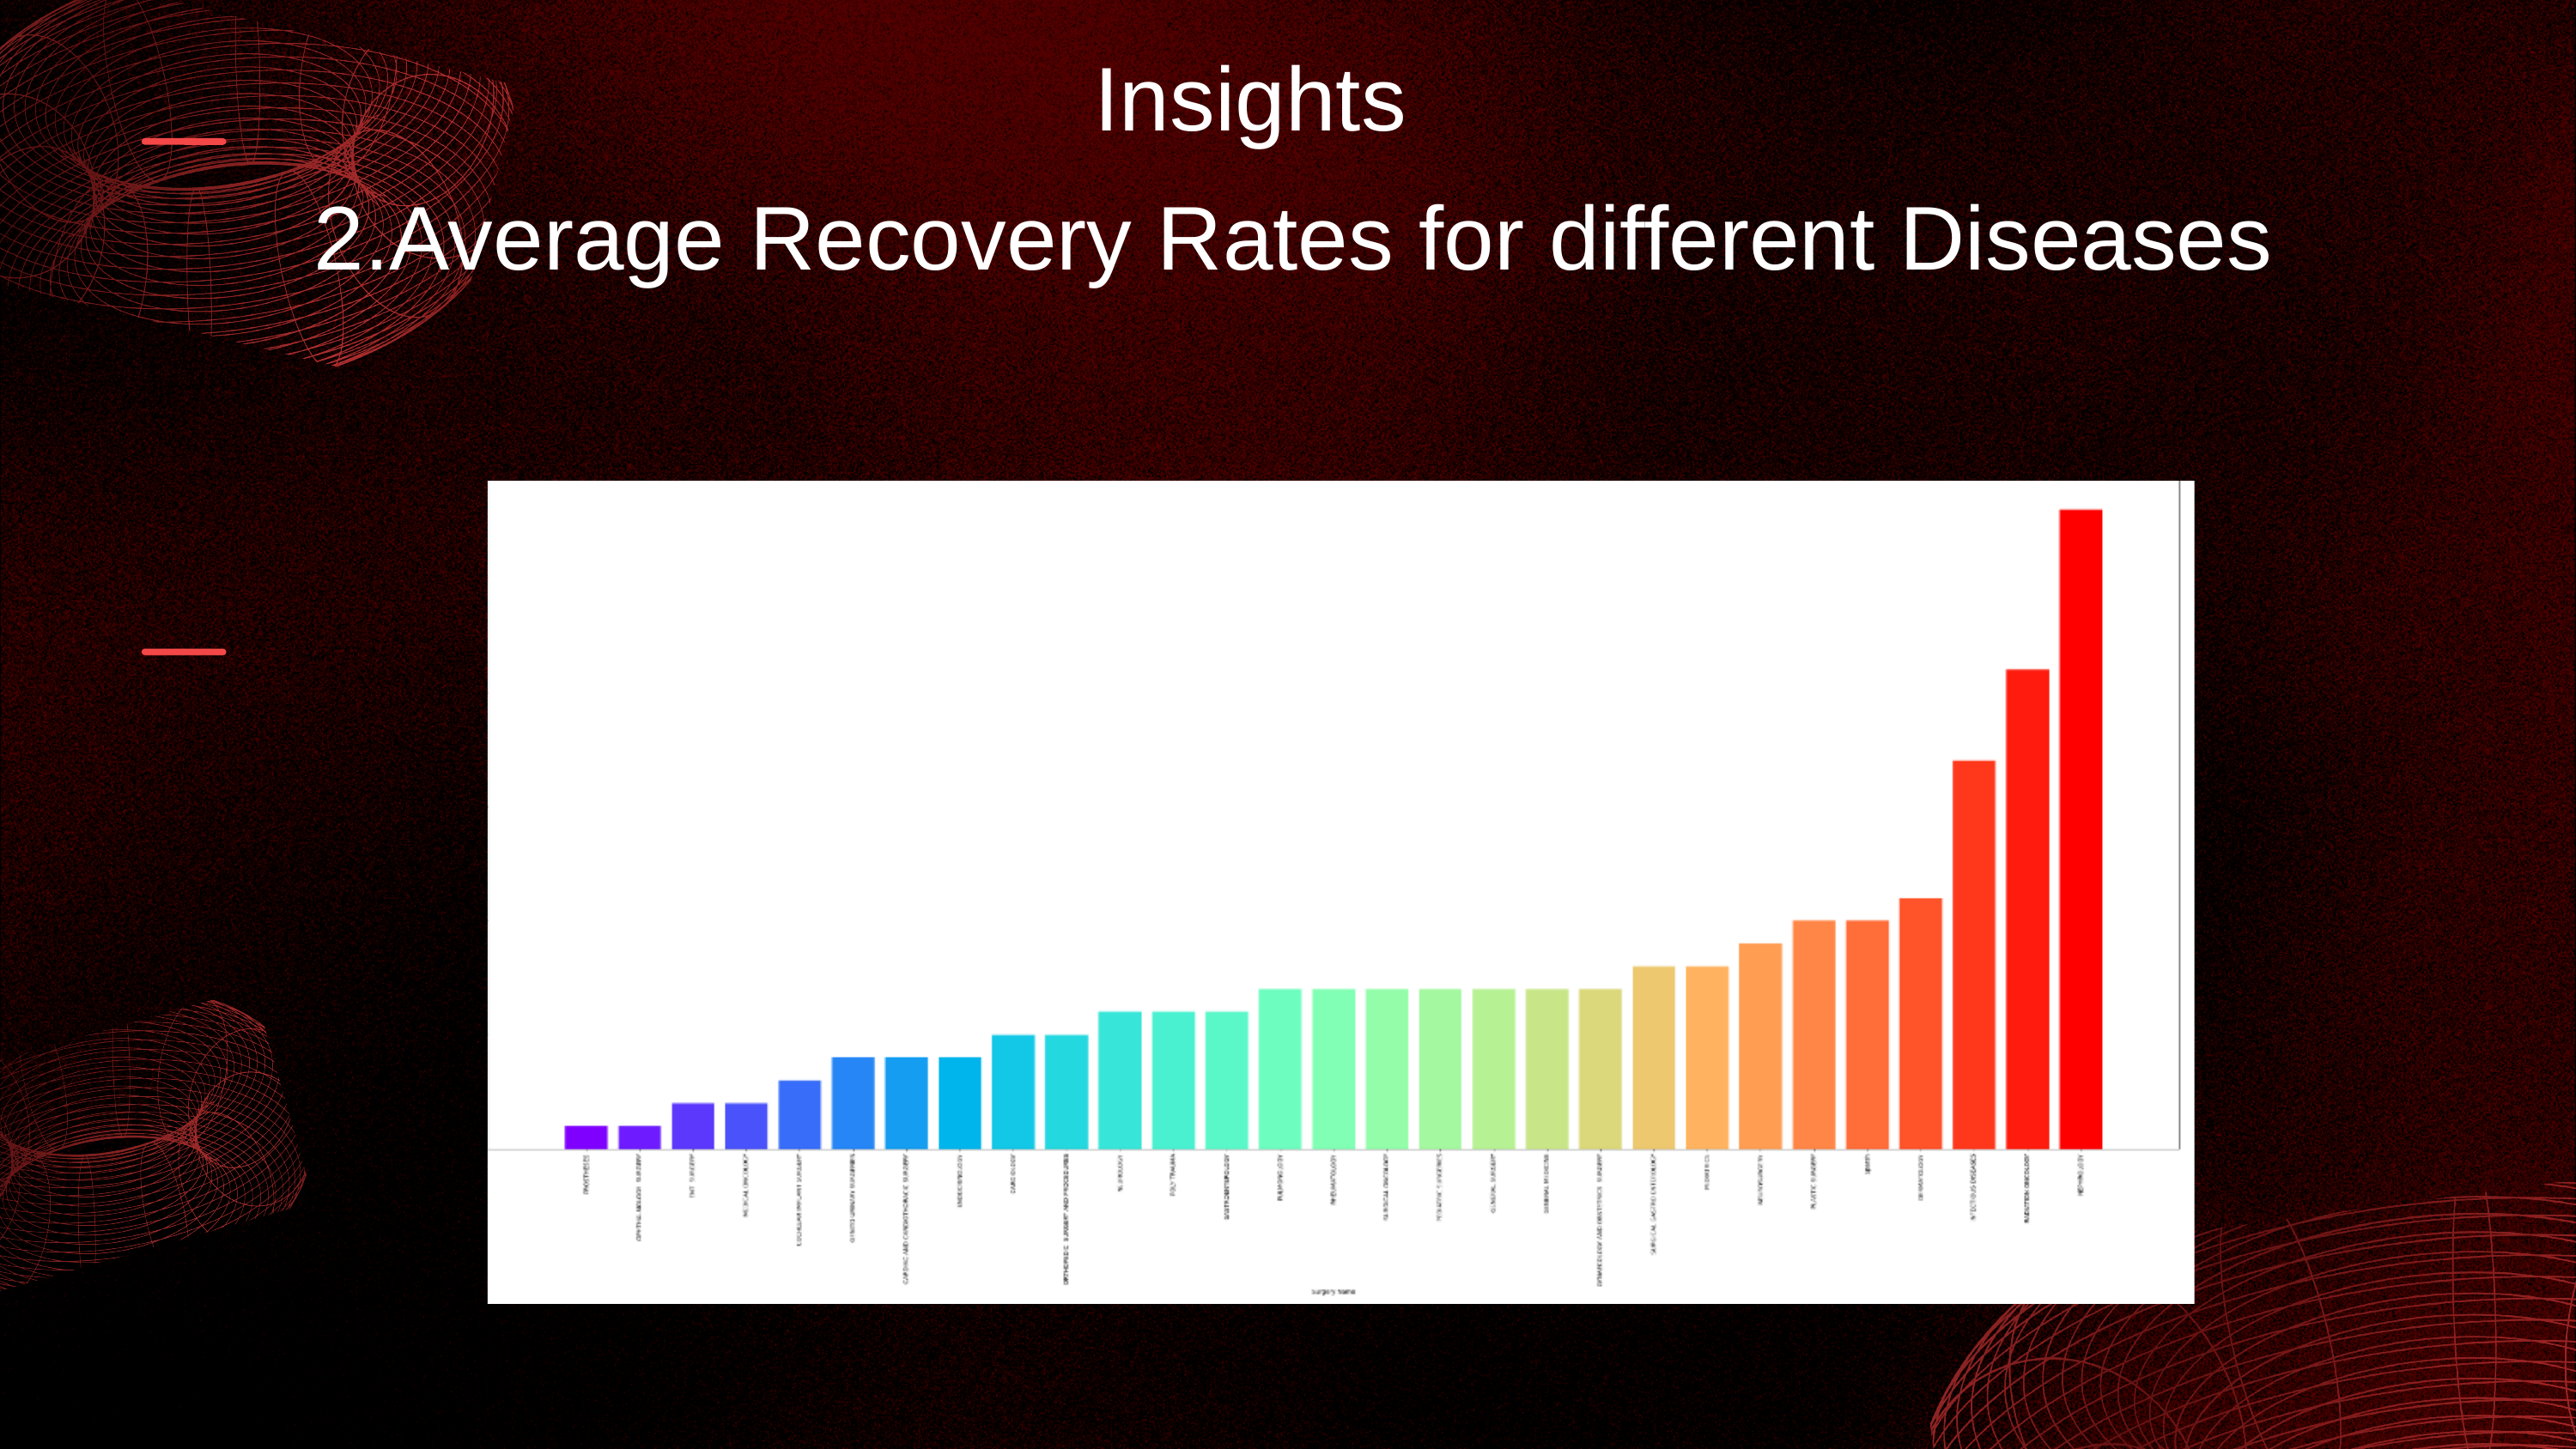

Insights

2.Average Recovery Rates for different Diseases